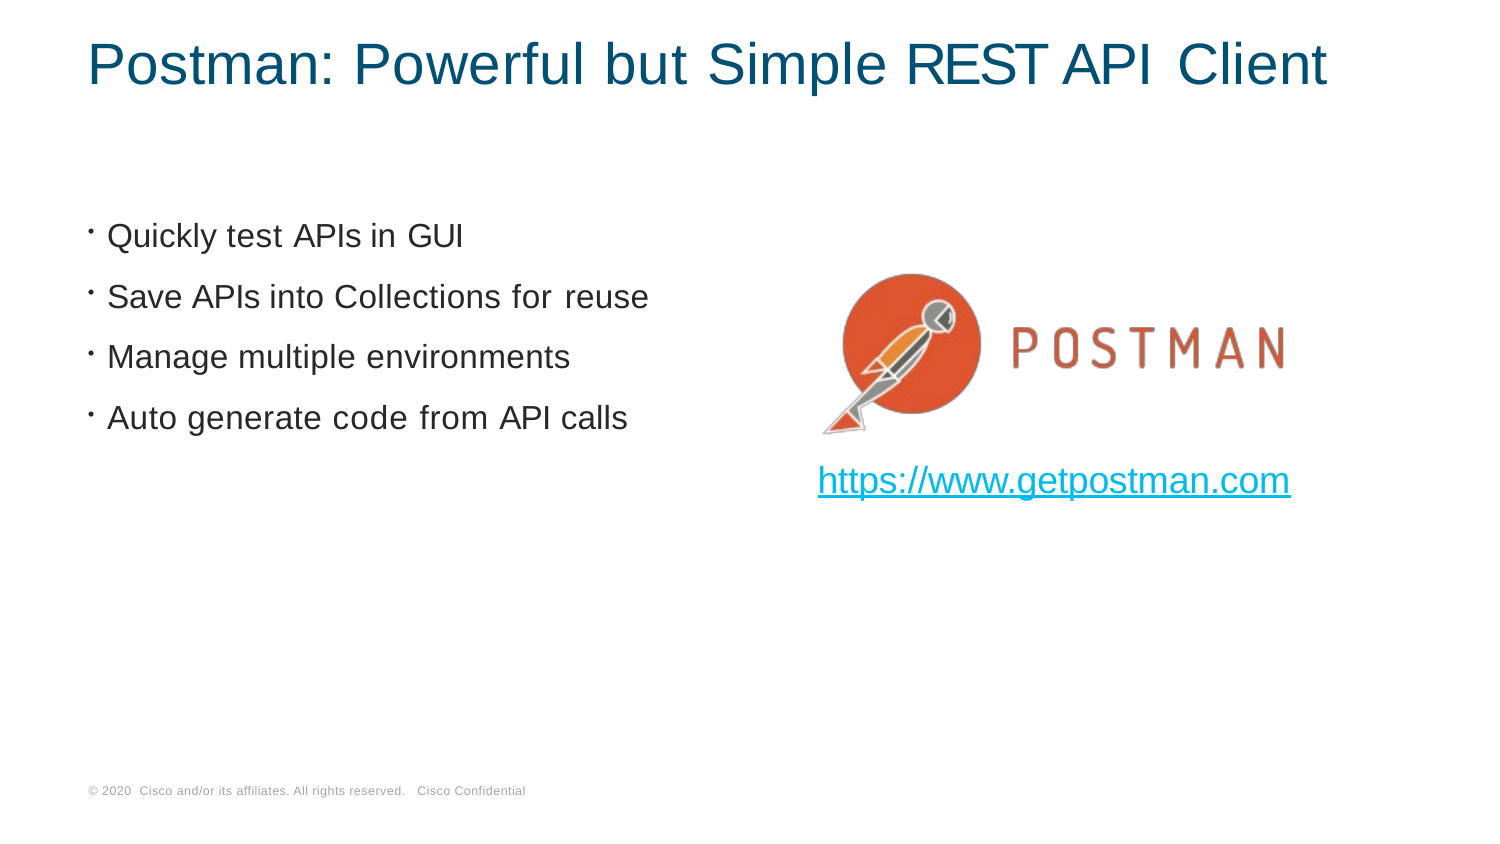

# Postman: Powerful but Simple REST API Client
Quickly test APIs in GUI
Save APIs into Collections for reuse
Manage multiple environments
Auto generate code from API calls
https://www.getpostman.com